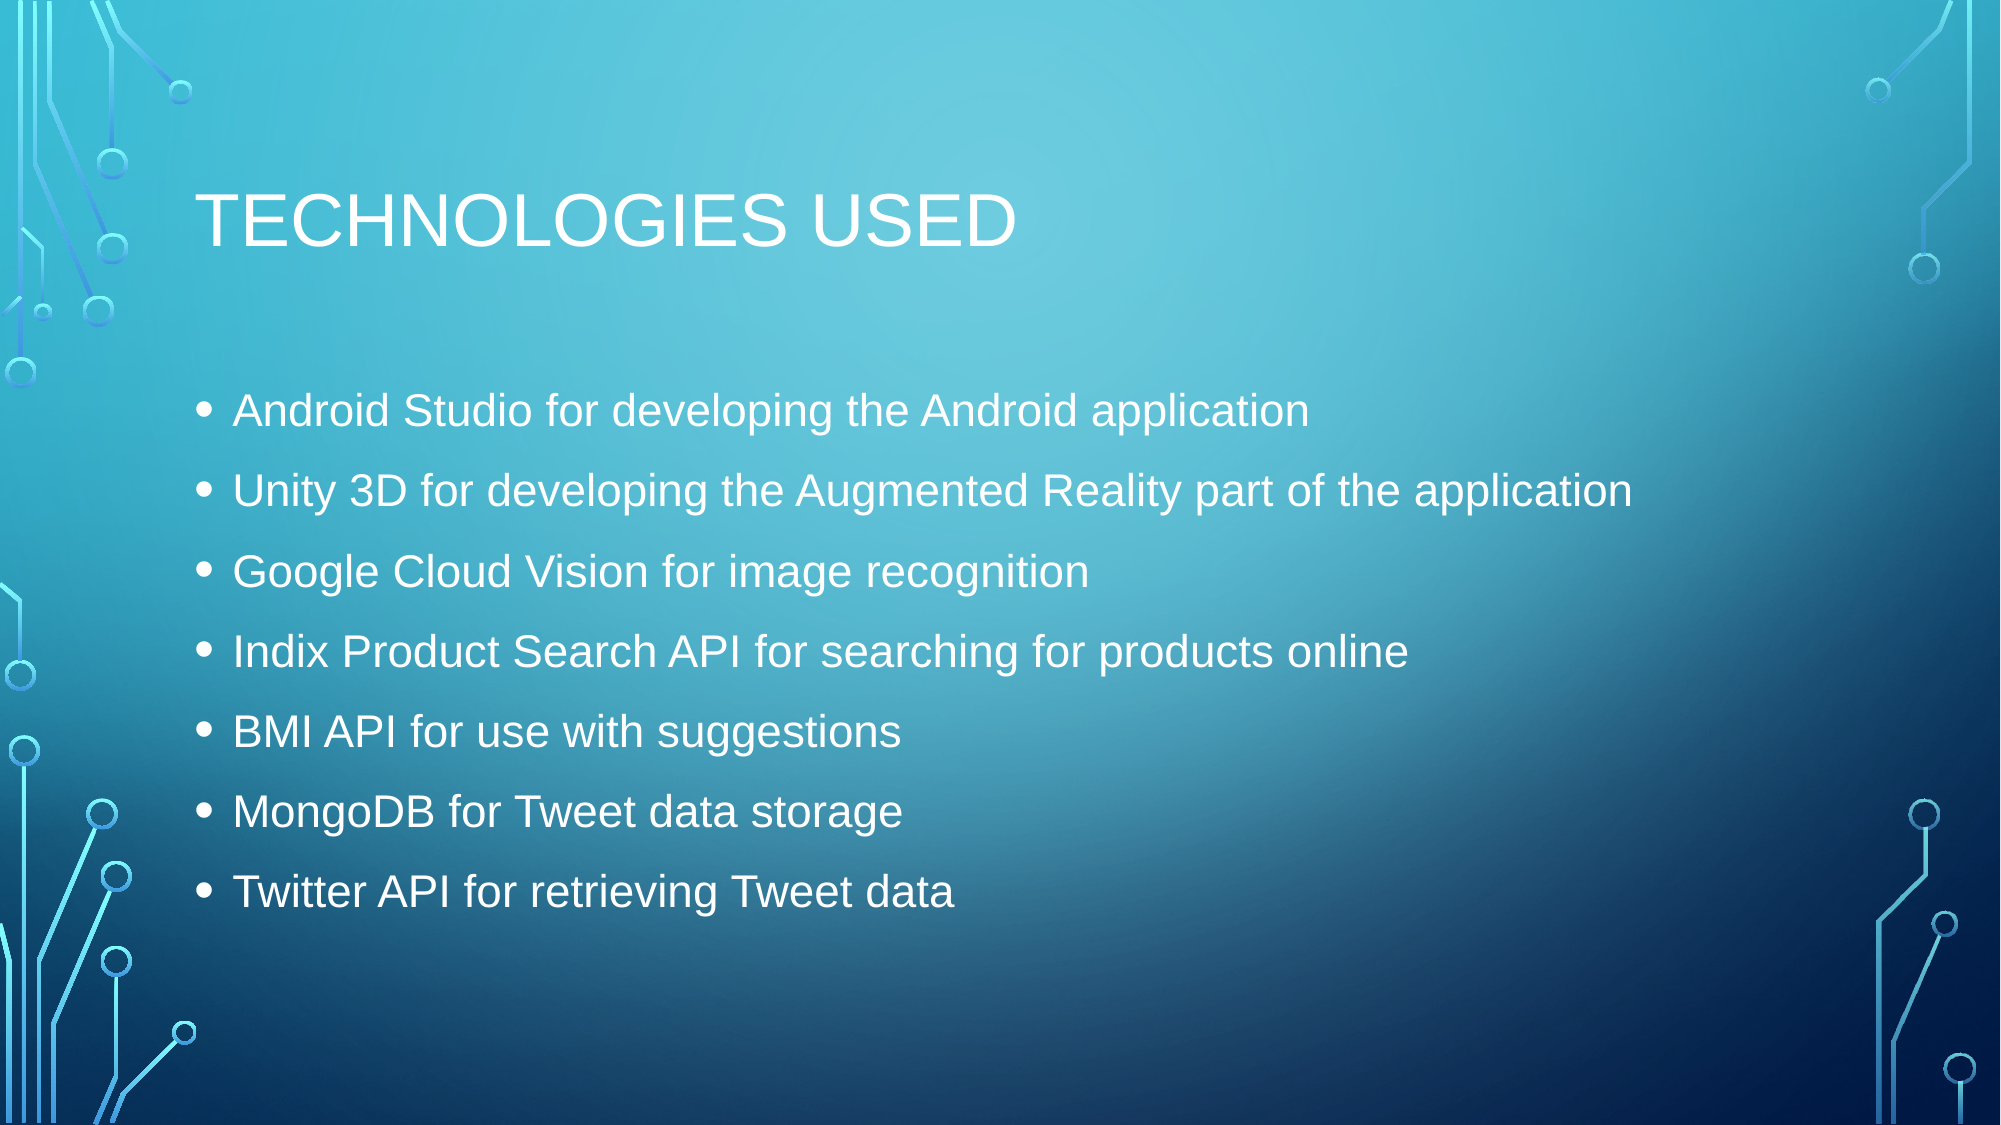

# Technologies used
Android Studio for developing the Android application
Unity 3D for developing the Augmented Reality part of the application
Google Cloud Vision for image recognition
Indix Product Search API for searching for products online
BMI API for use with suggestions
MongoDB for Tweet data storage
Twitter API for retrieving Tweet data